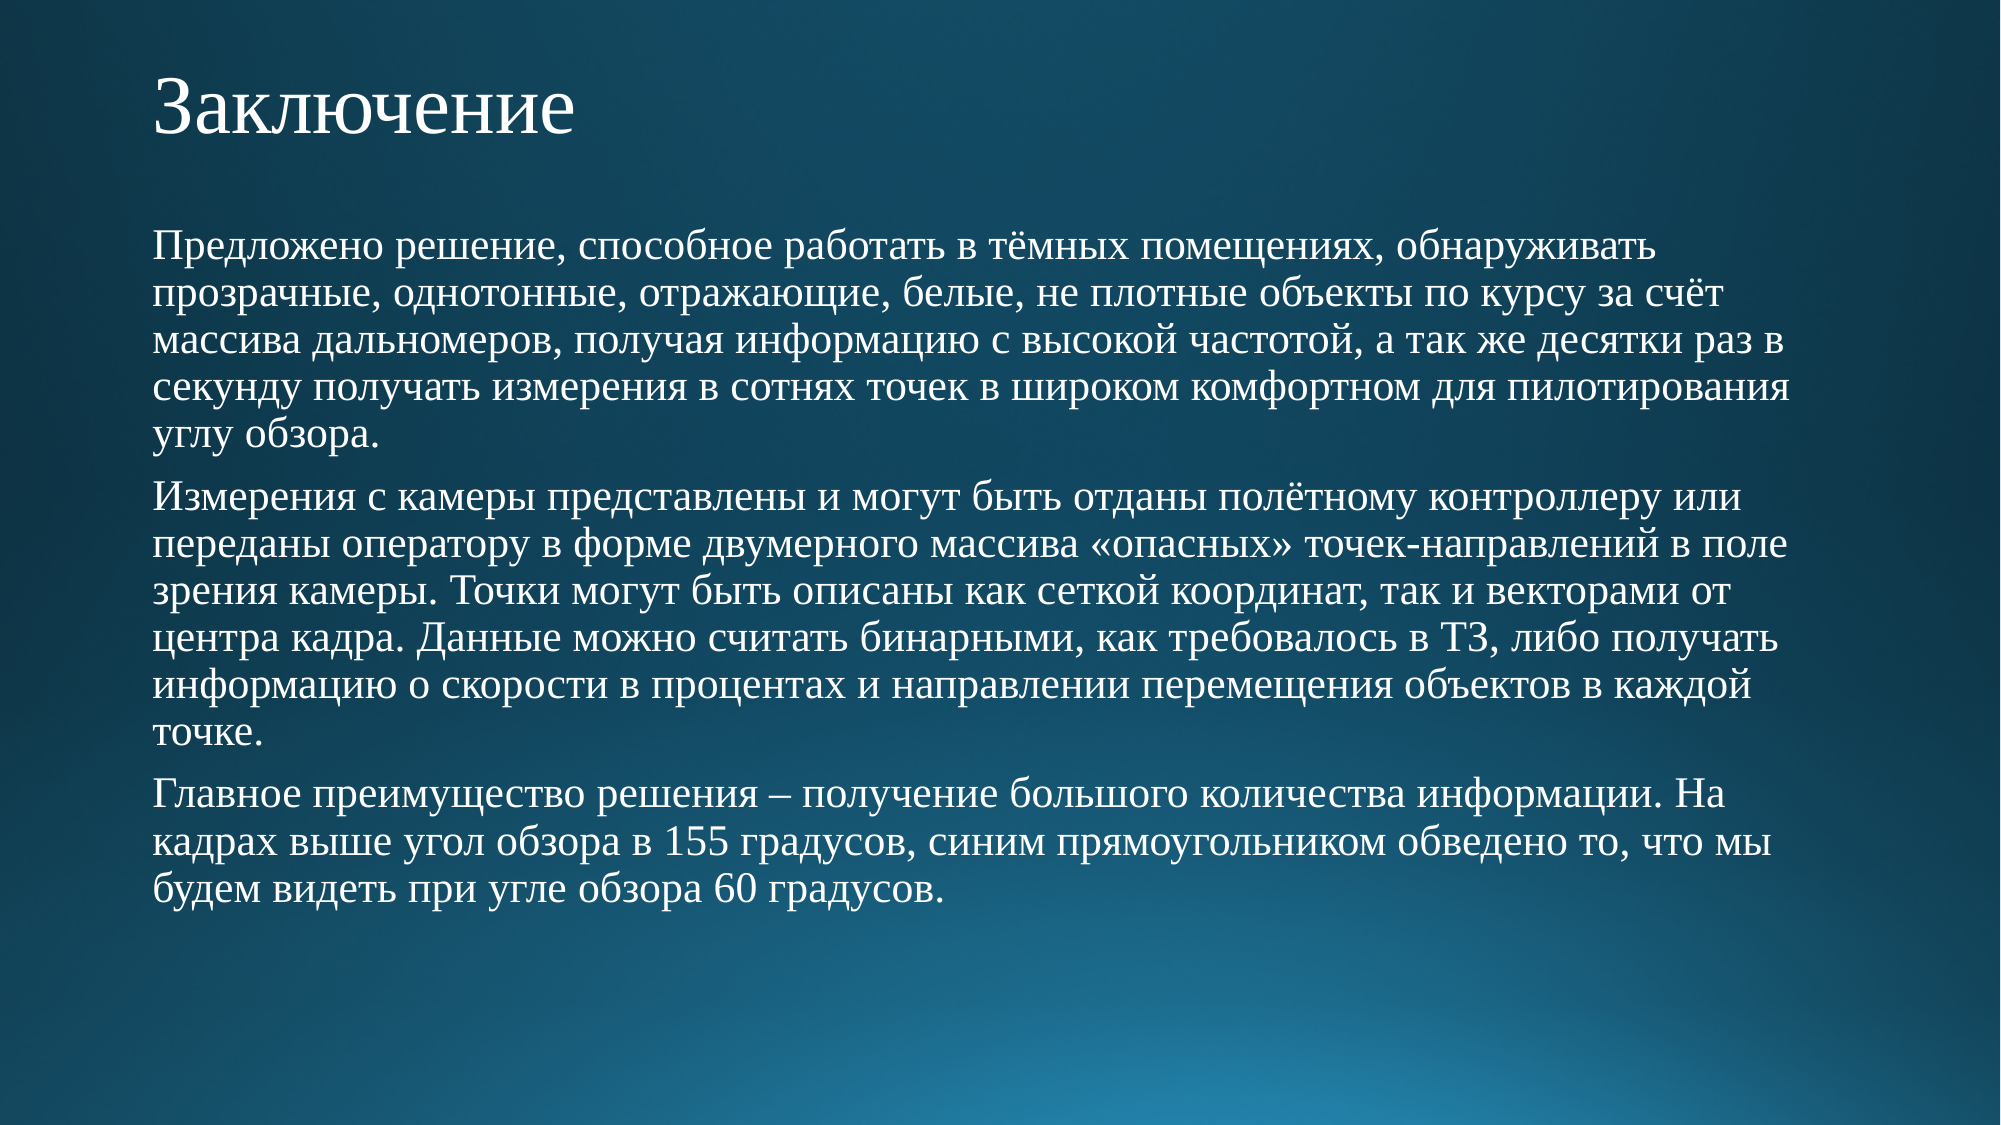

# Заключение
Предложено решение, способное работать в тёмных помещениях, обнаруживать прозрачные, однотонные, отражающие, белые, не плотные объекты по курсу за счёт массива дальномеров, получая информацию с высокой частотой, а так же десятки раз в секунду получать измерения в сотнях точек в широком комфортном для пилотирования углу обзора.
Измерения с камеры представлены и могут быть отданы полётному контроллеру или переданы оператору в форме двумерного массива «опасных» точек-направлений в поле зрения камеры. Точки могут быть описаны как сеткой координат, так и векторами от центра кадра. Данные можно считать бинарными, как требовалось в ТЗ, либо получать информацию о скорости в процентах и направлении перемещения объектов в каждой точке.
Главное преимущество решения – получение большого количества информации. На кадрах выше угол обзора в 155 градусов, синим прямоугольником обведено то, что мы будем видеть при угле обзора 60 градусов.